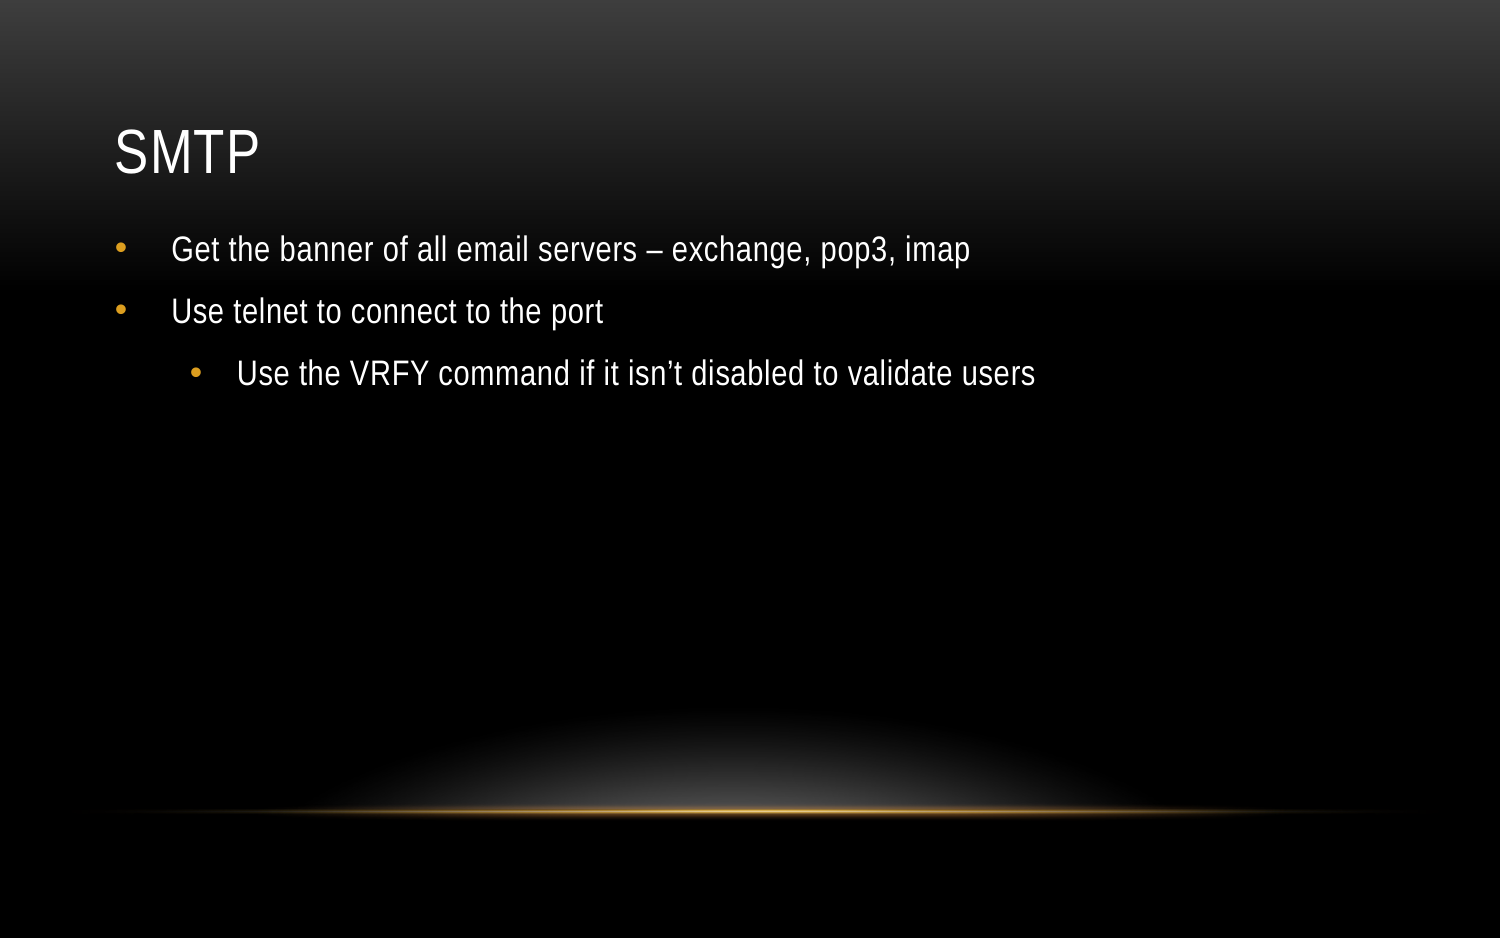

# SMTP
Get the banner of all email servers – exchange, pop3, imap
Use telnet to connect to the port
Use the VRFY command if it isn’t disabled to validate users